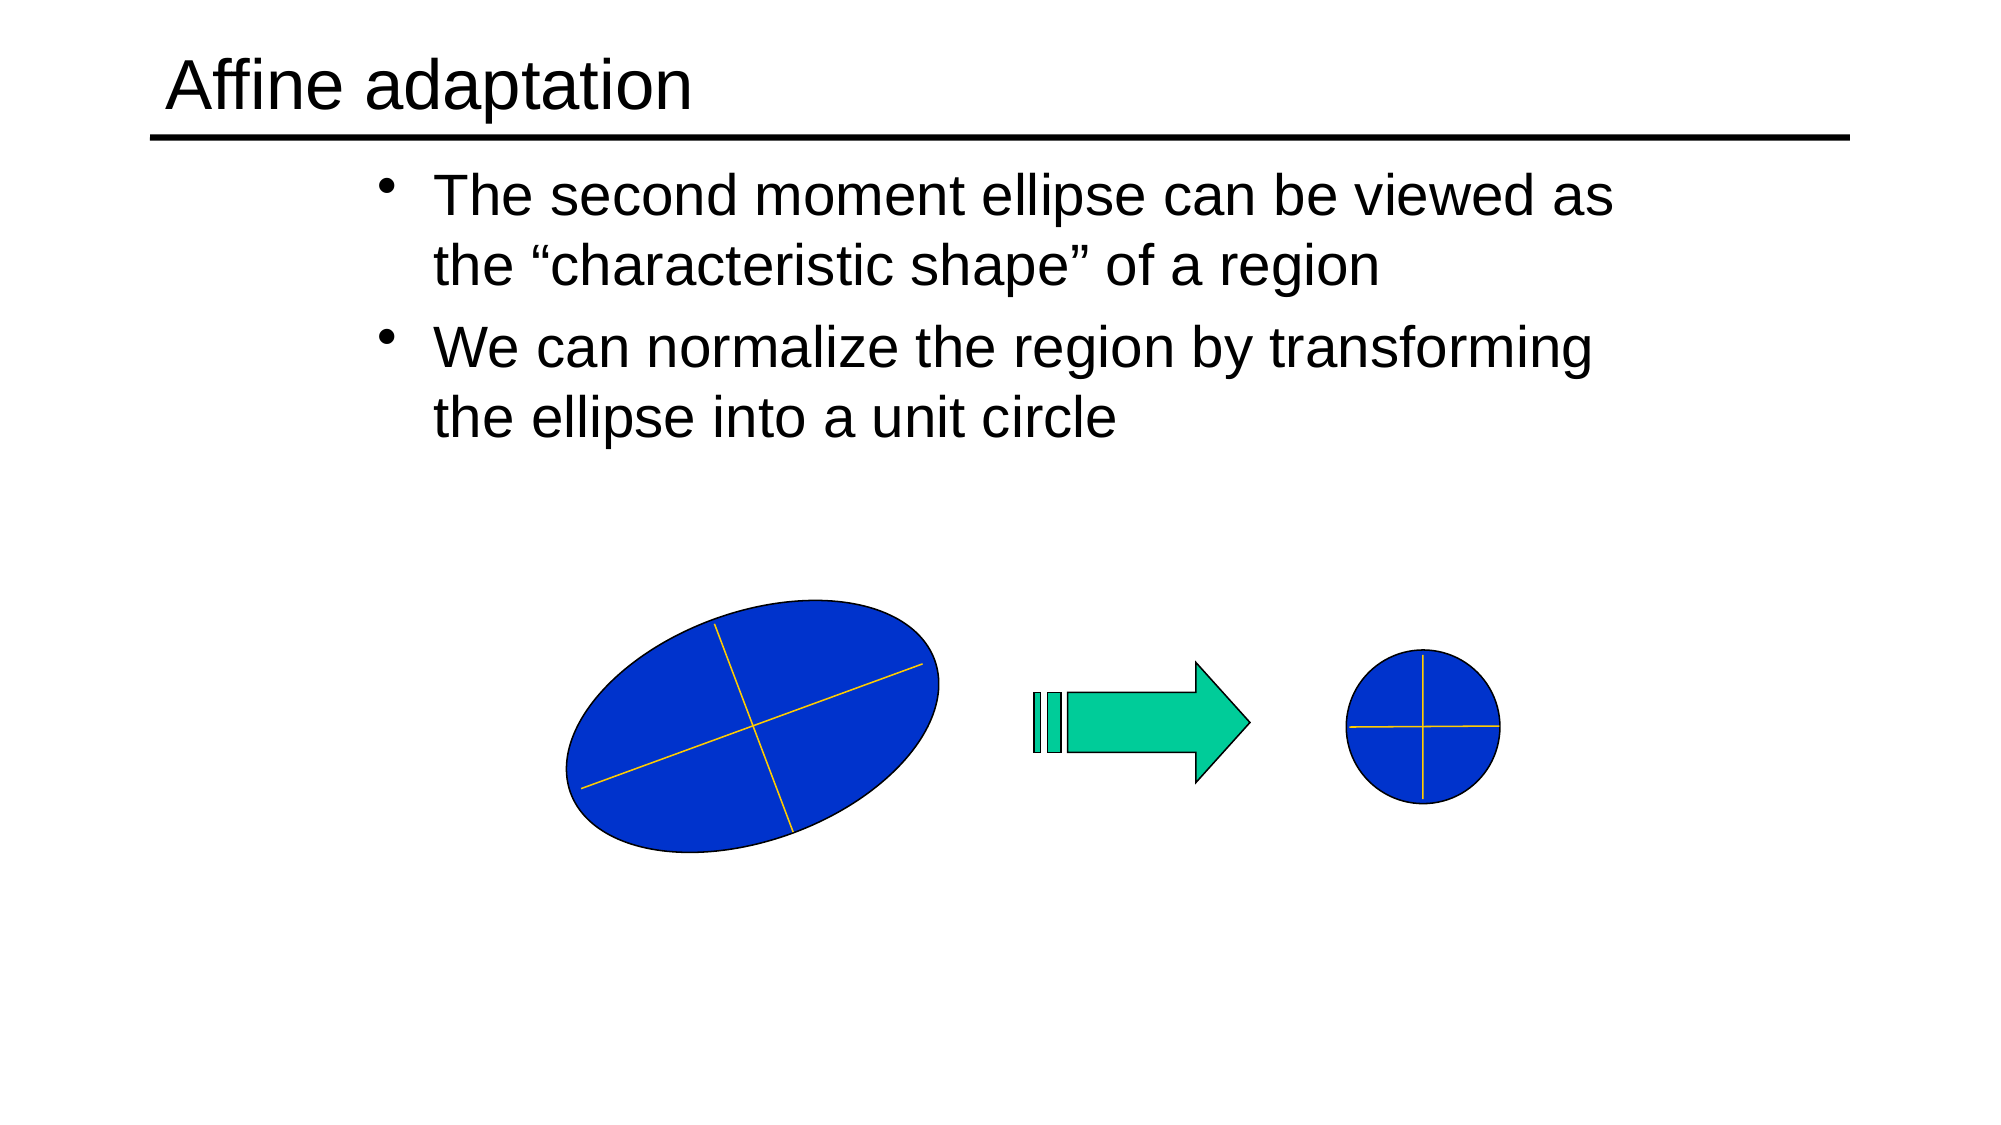

# Affine adaptation
The second moment ellipse can be viewed as the “characteristic shape” of a region
We can normalize the region by transforming the ellipse into a unit circle